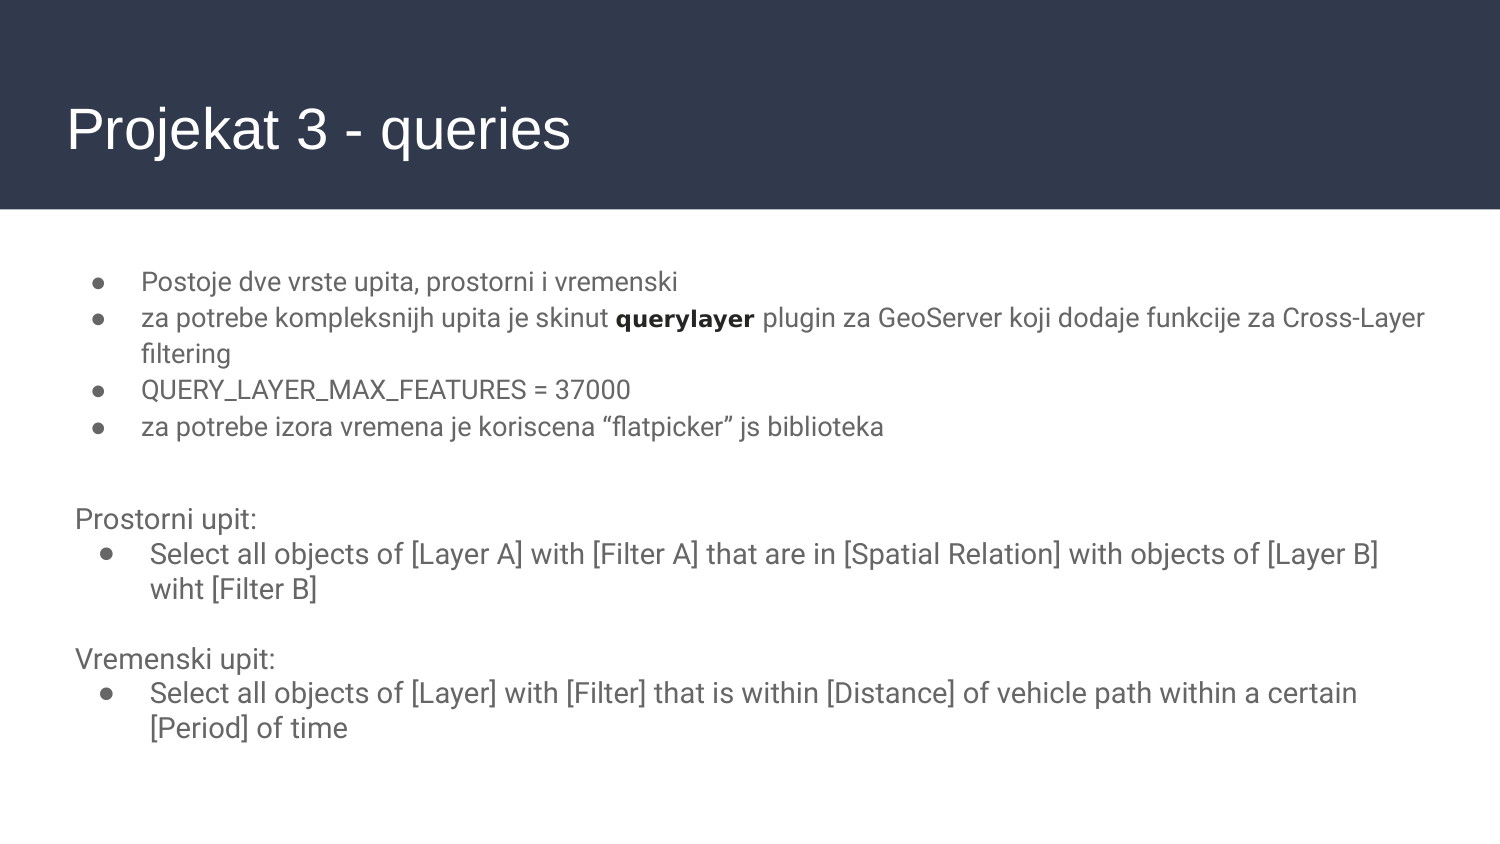

# Projekat 3 - queries
Postoje dve vrste upita, prostorni i vremenski
za potrebe kompleksnijh upita je skinut querylayer plugin za GeoServer koji dodaje funkcije za Cross-Layer filtering
QUERY_LAYER_MAX_FEATURES = 37000
za potrebe izora vremena je koriscena “flatpicker” js biblioteka
Prostorni upit:
Select all objects of [Layer A] with [Filter A] that are in [Spatial Relation] with objects of [Layer B] wiht [Filter B]

Vremenski upit:
Select all objects of [Layer] with [Filter] that is within [Distance] of vehicle path within a certain [Period] of time